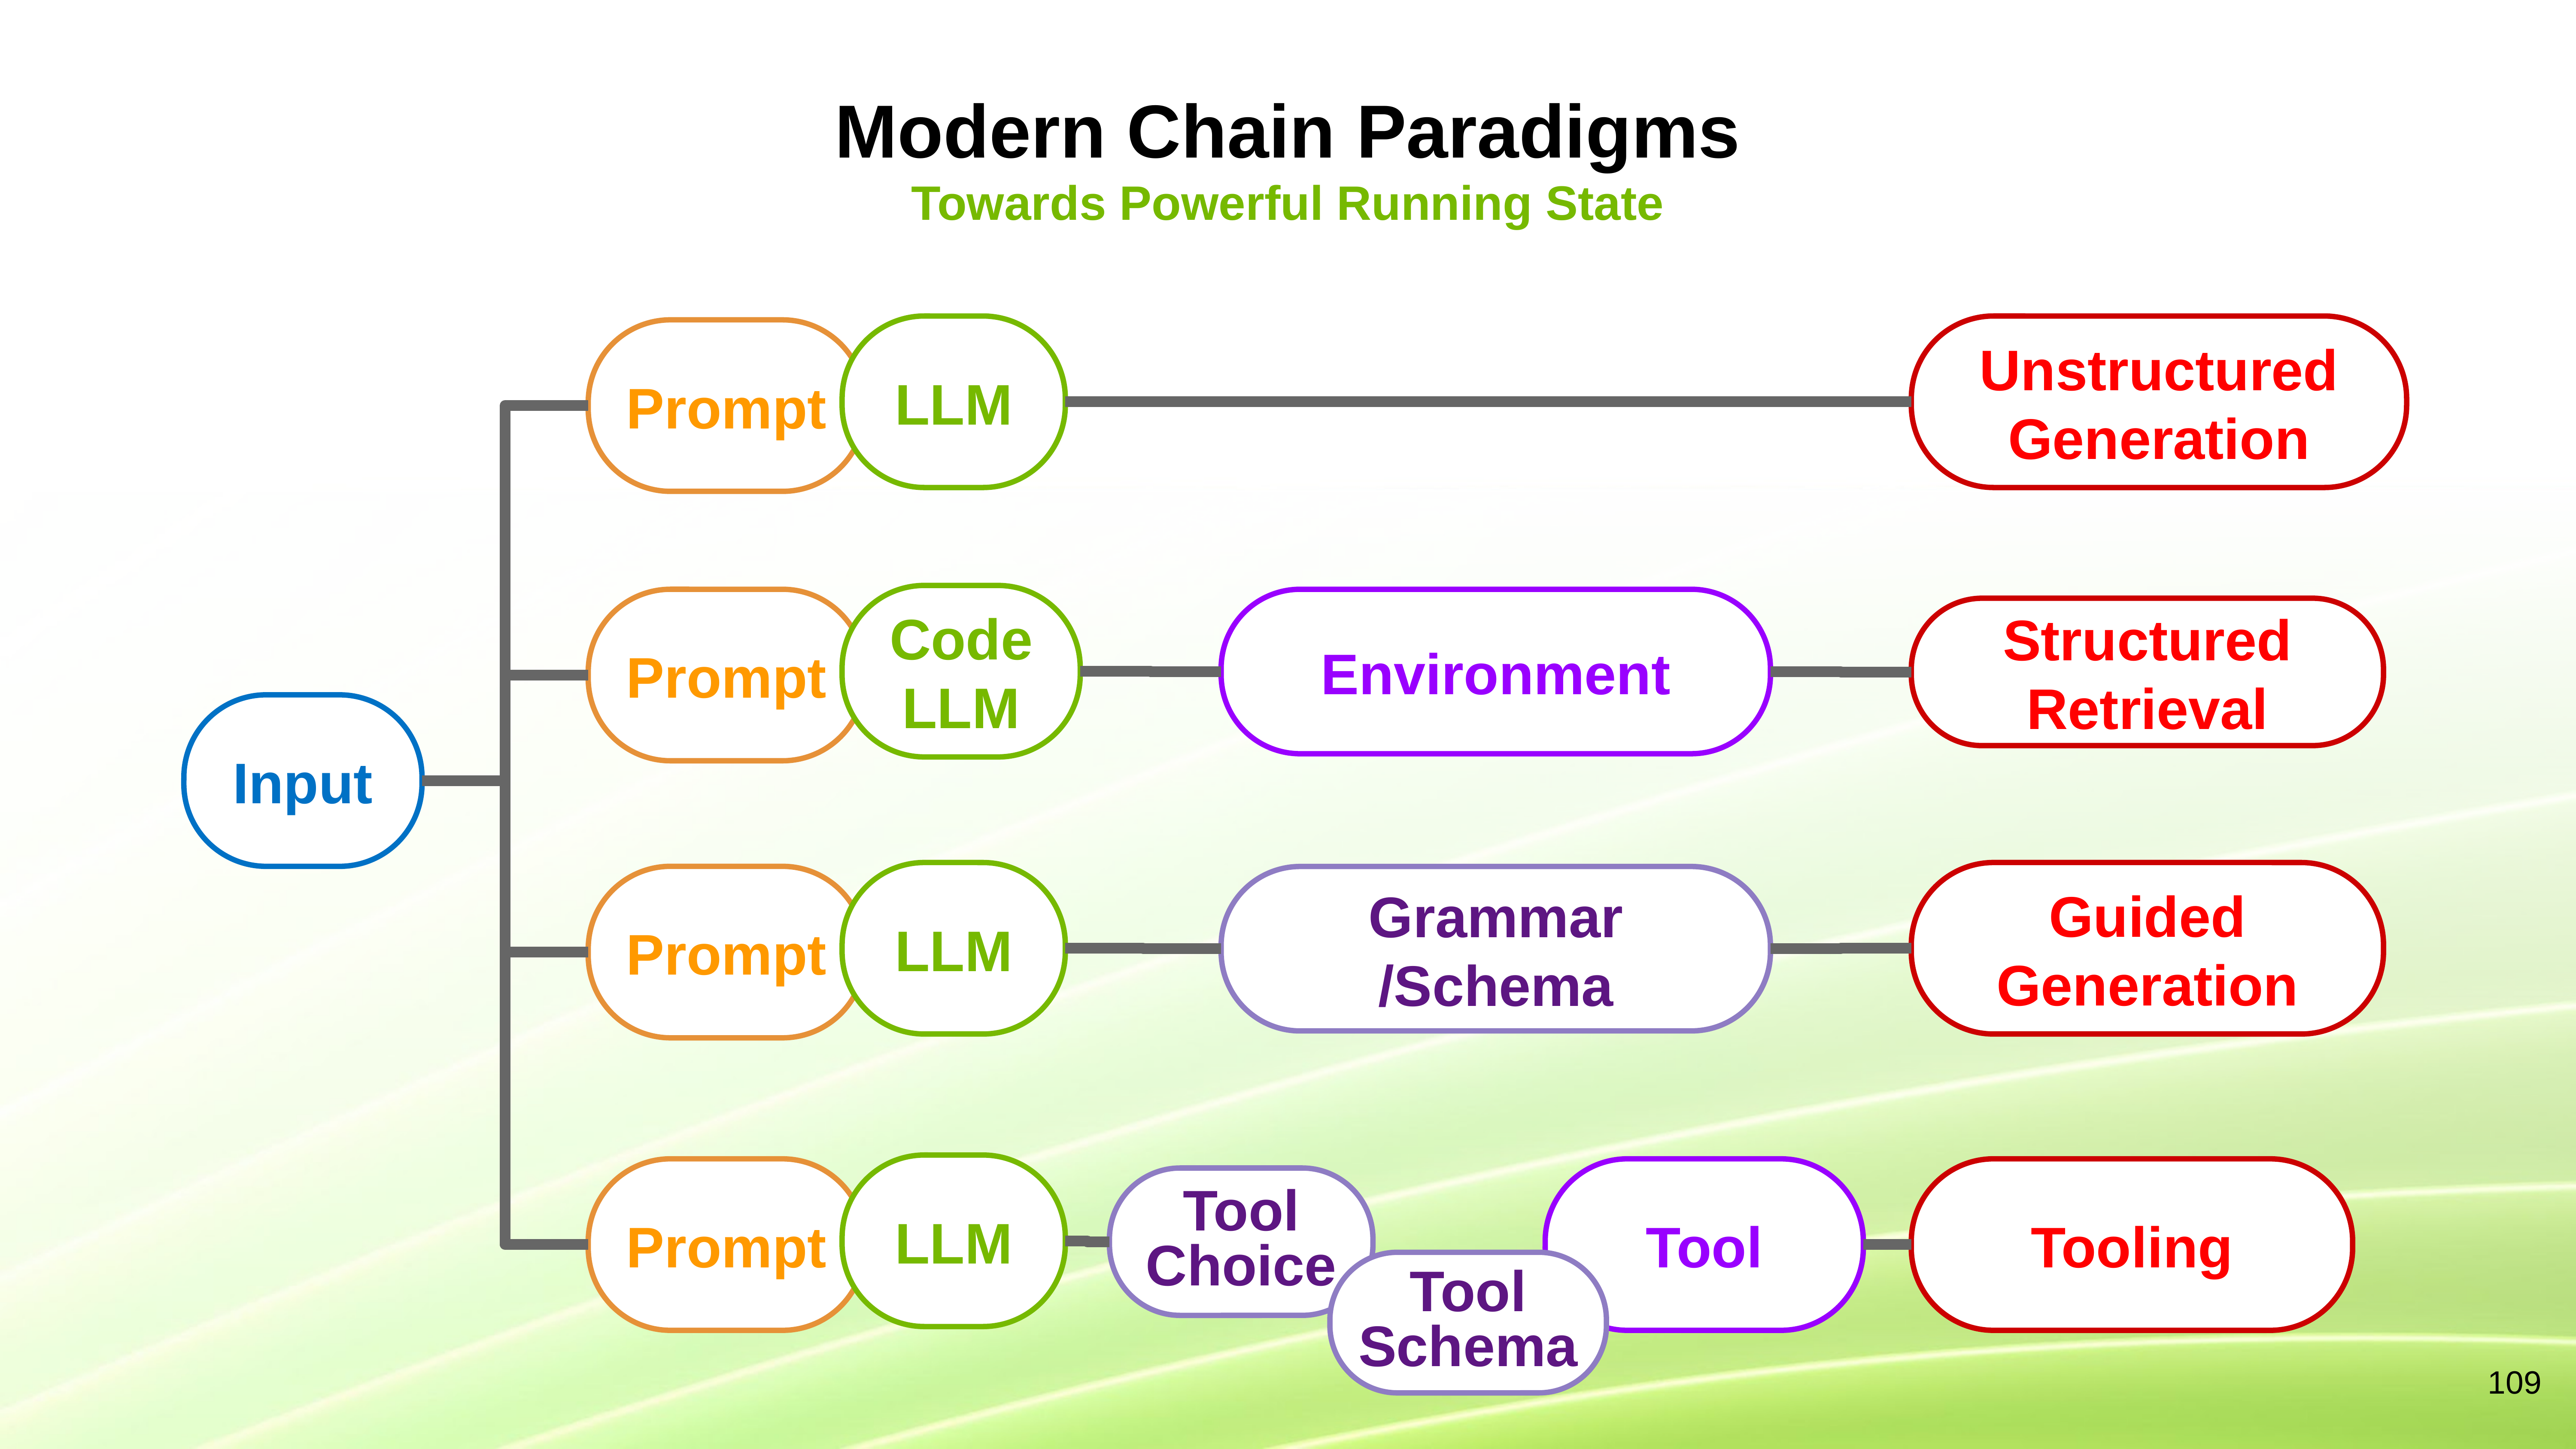

# Modern Chain Paradigms
Towards Powerful Running State
LLM
Unstructured Generation
Prompt
Code
LLM
Prompt
Environment
Structured Retrieval
Input
LLM
Guided Generation
Prompt
Grammar
/Schema
LLM
Tool
Tooling
Prompt
Tool Choice
Tool Schema
109